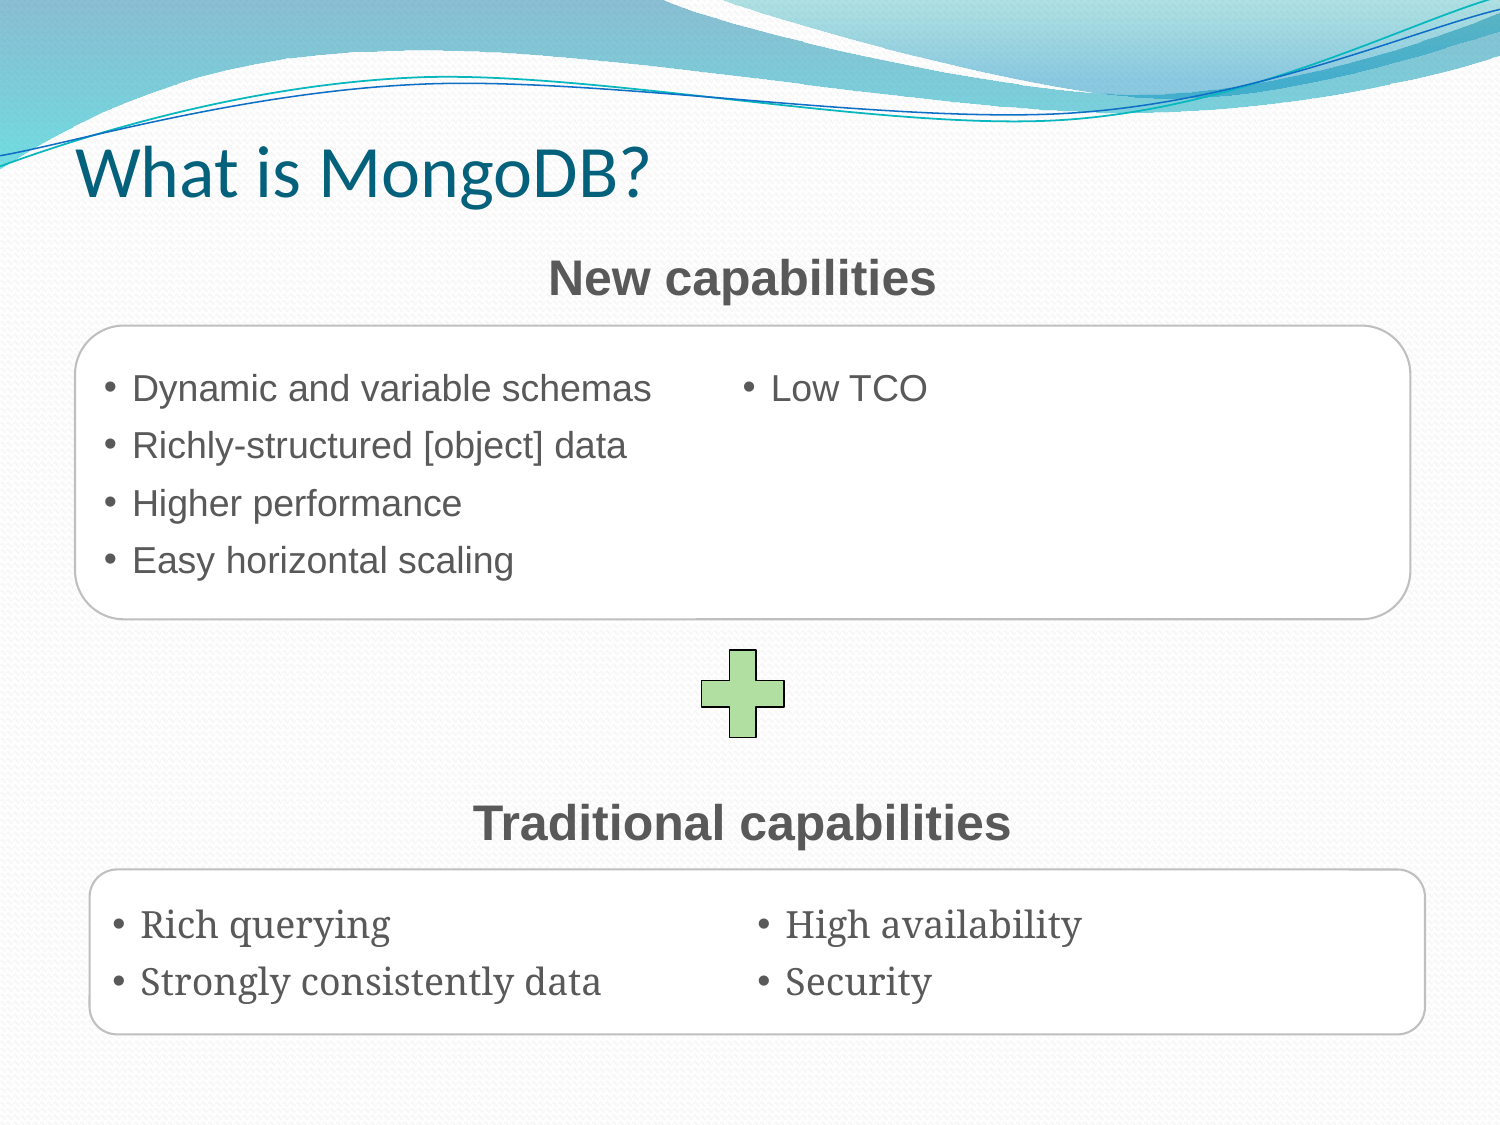

# What is MongoDB?
New capabilities
Dynamic and variable schemas
Richly-structured [object] data
Higher performance
Easy horizontal scaling
Low TCO

Traditional capabilities
Rich querying
Strongly consistently data
High availability
Security